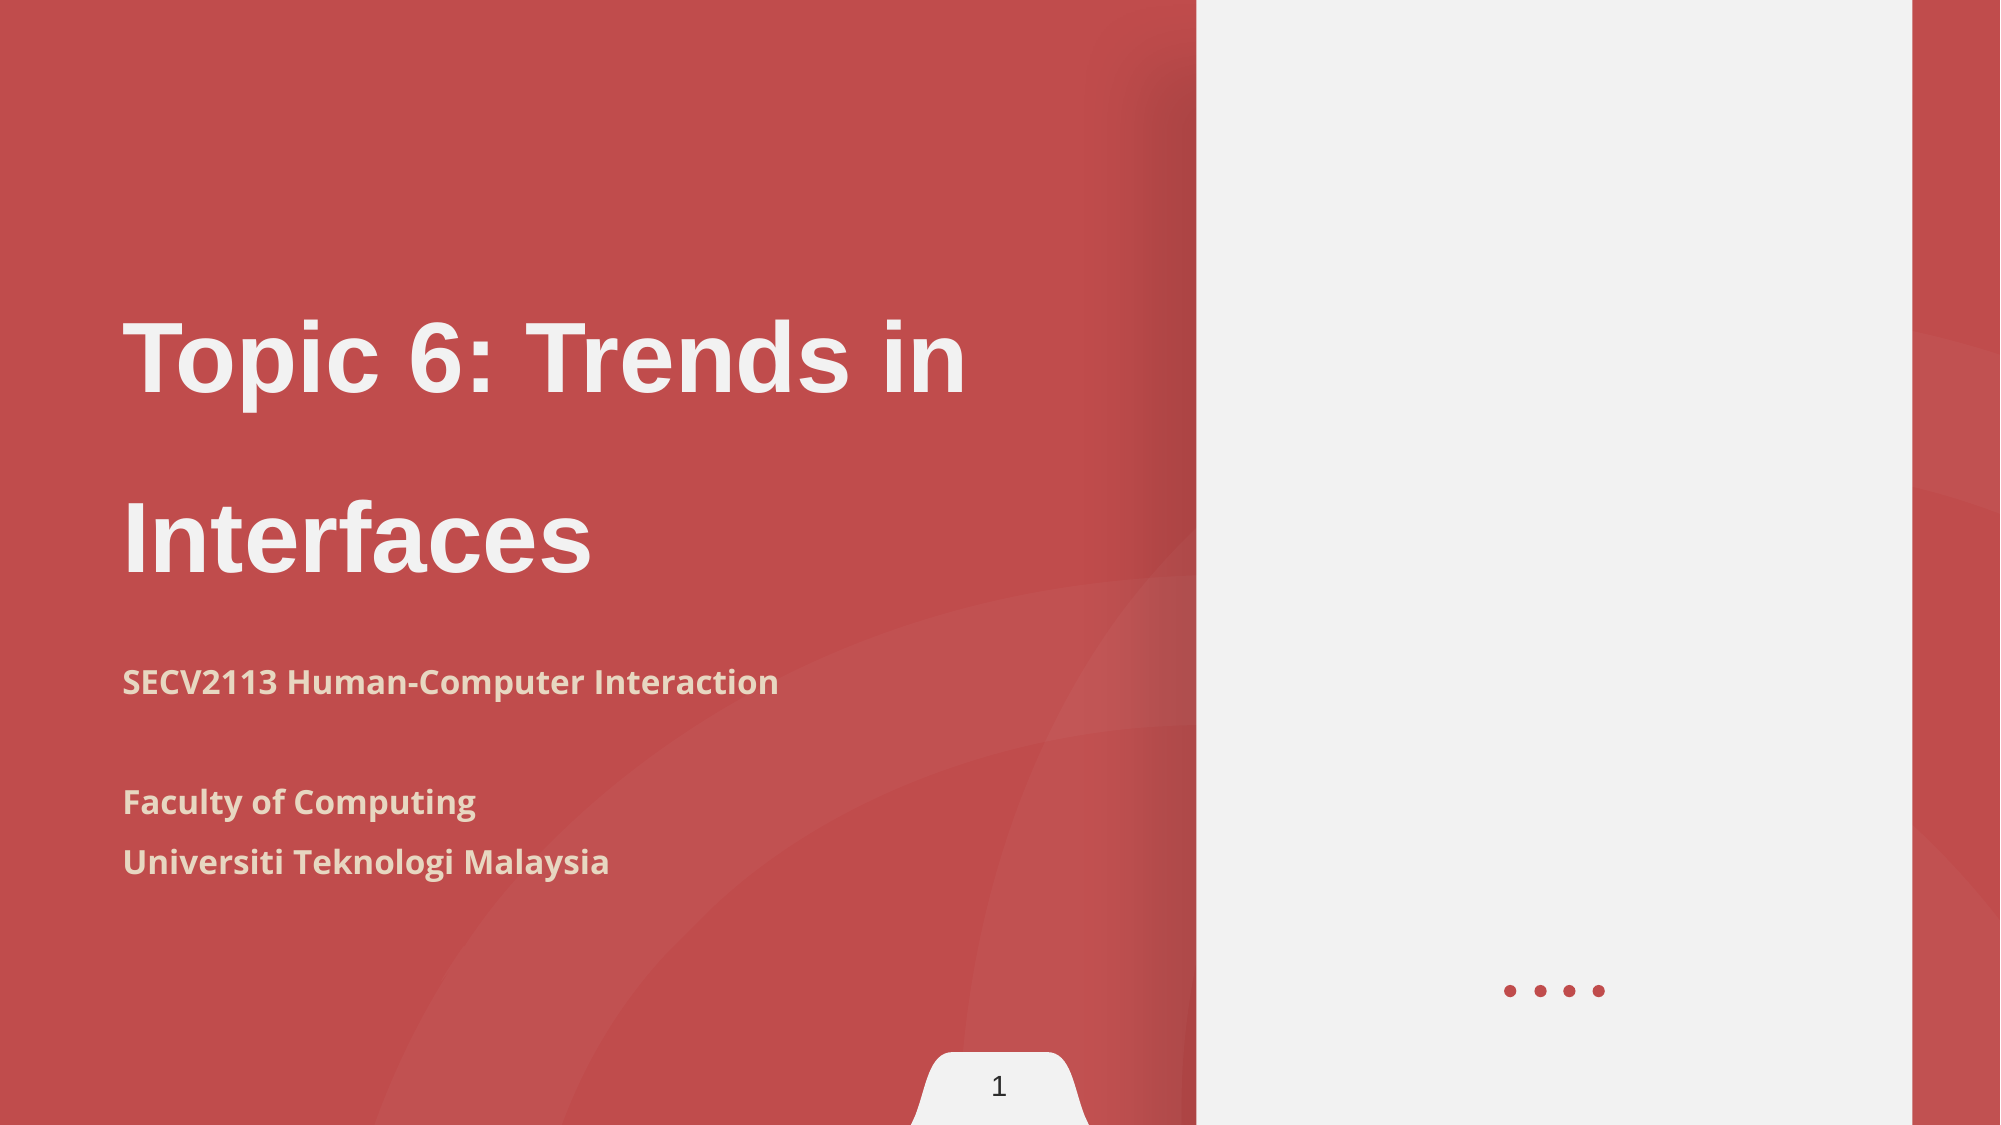

Topic 6: Trends in Interfaces
SECV2113 Human-Computer Interaction

Faculty of Computing
Universiti Teknologi Malaysia
1